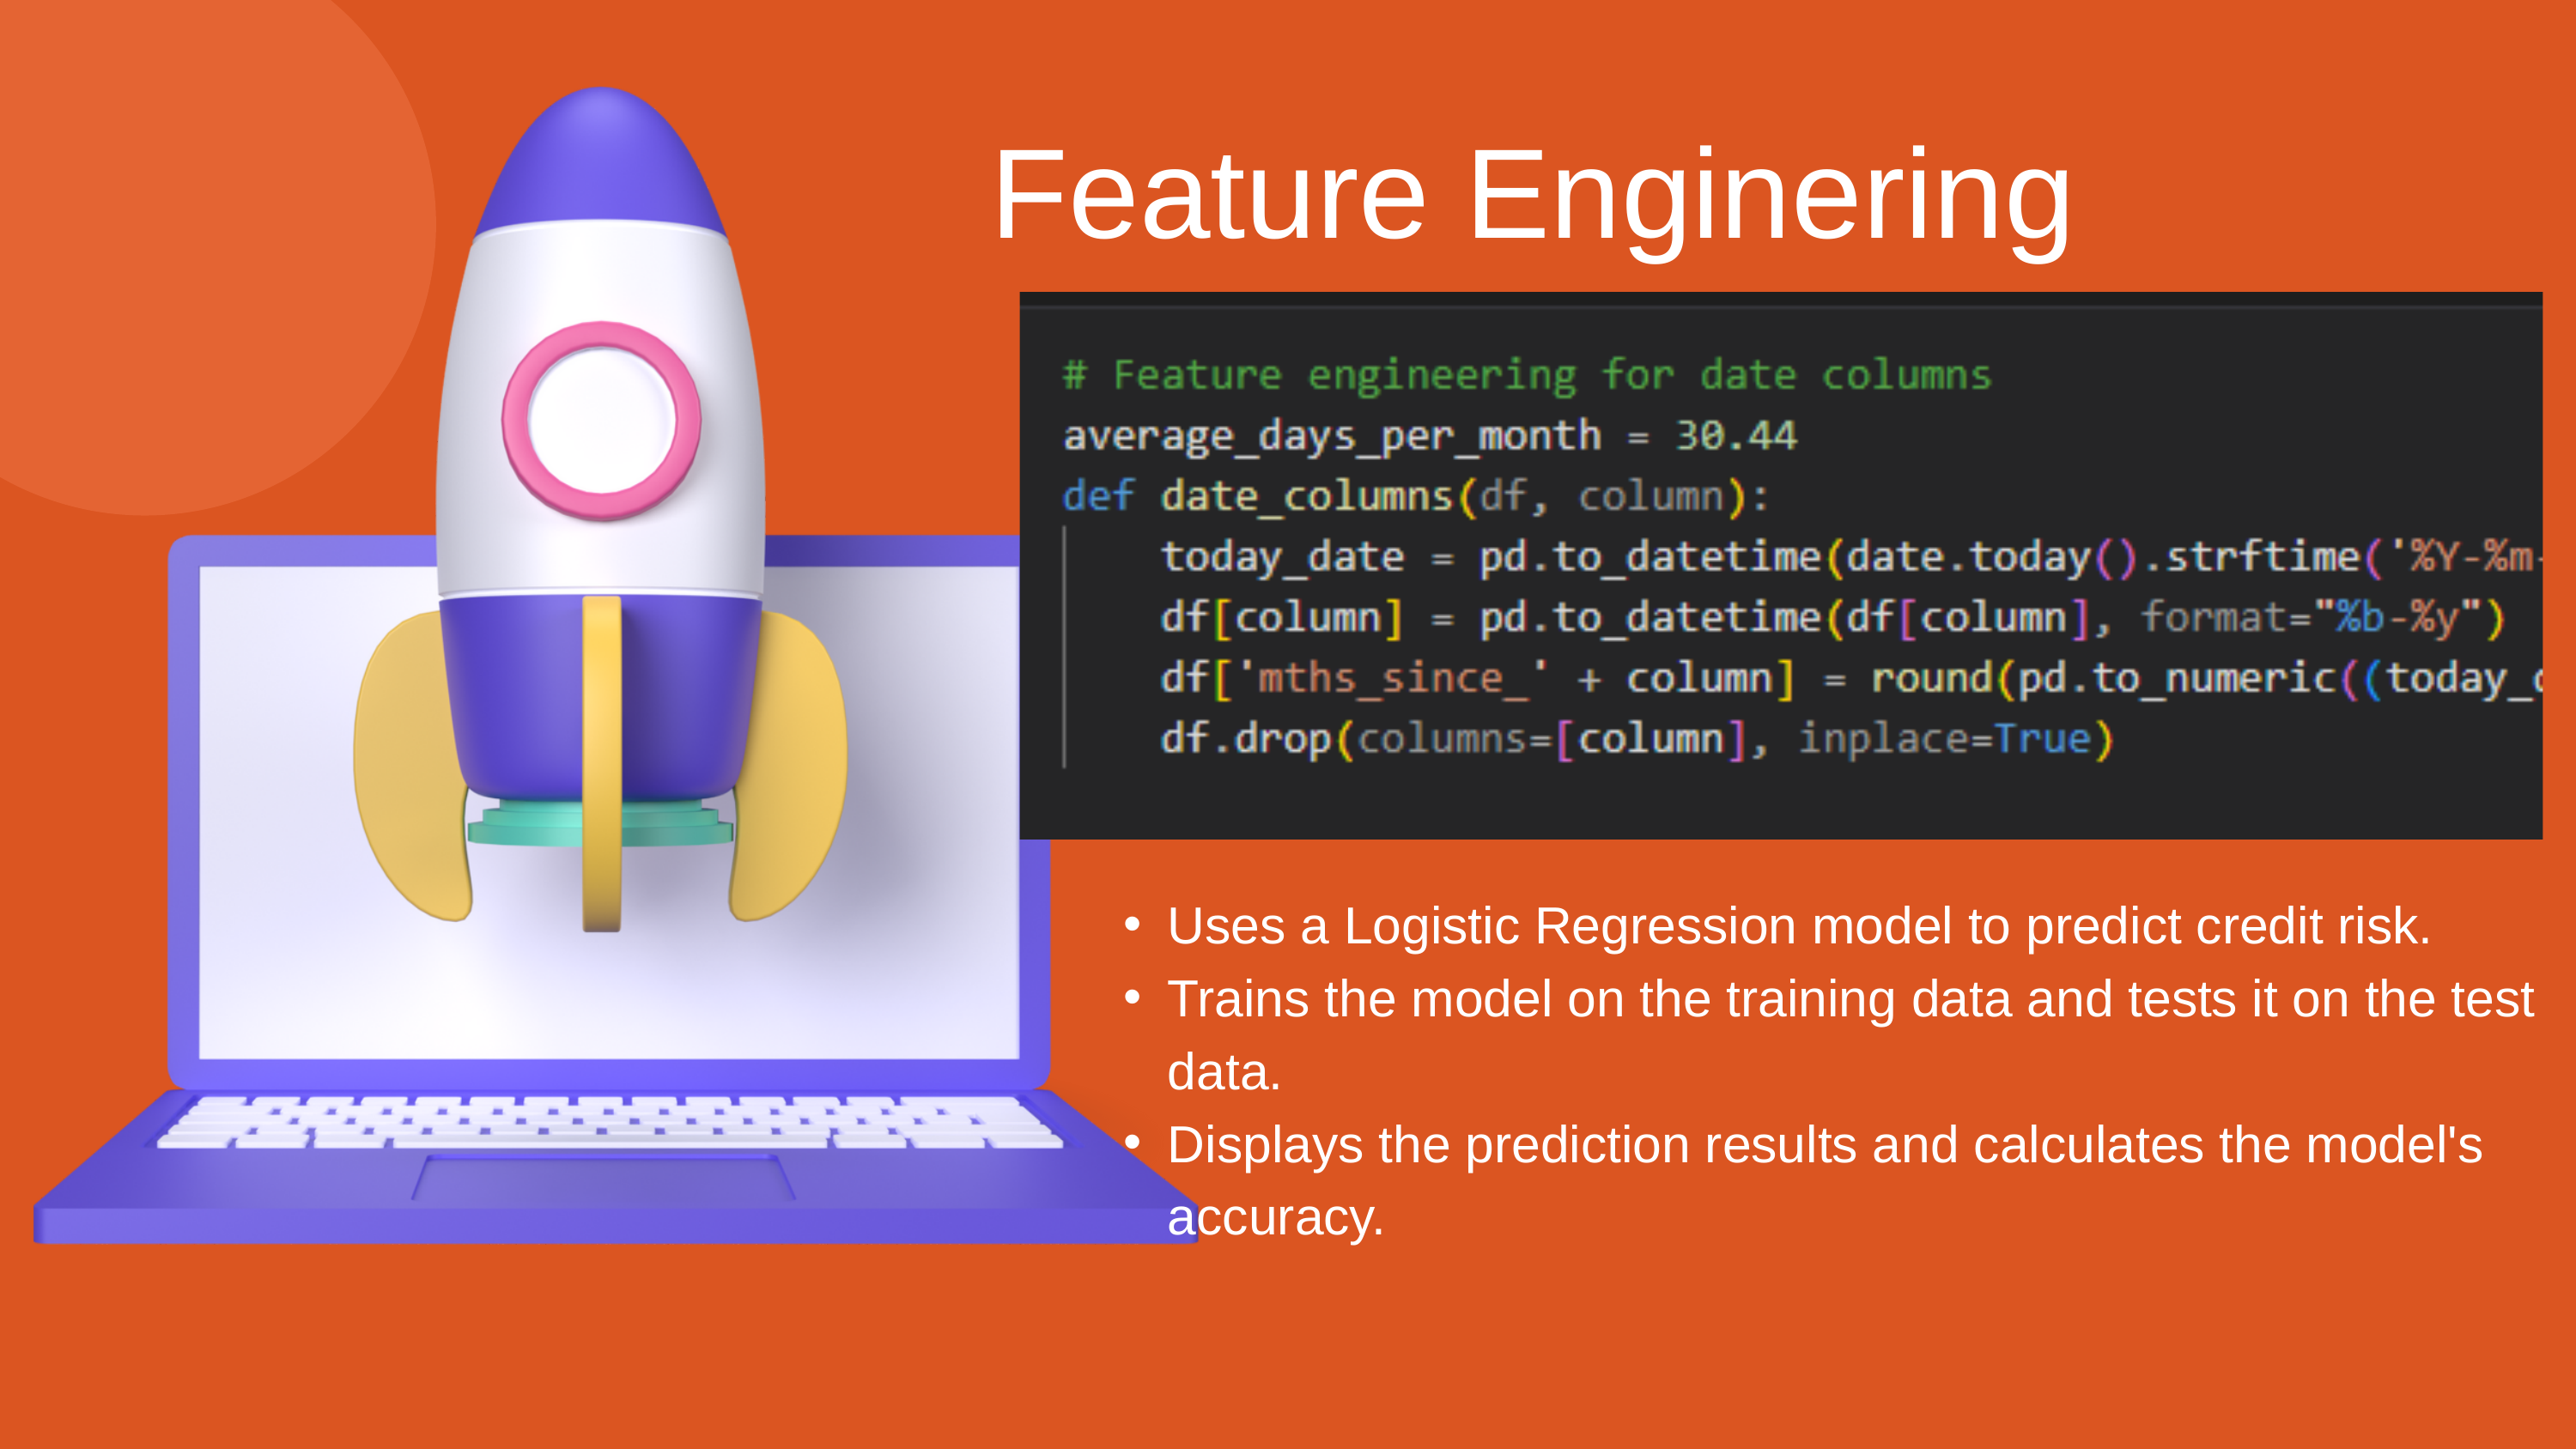

Feature Enginering

Uses a Logistic Regression model to predict credit risk.
Trains the model on the training data and tests it on the test data.
Displays the prediction results and calculates the model's accuracy.